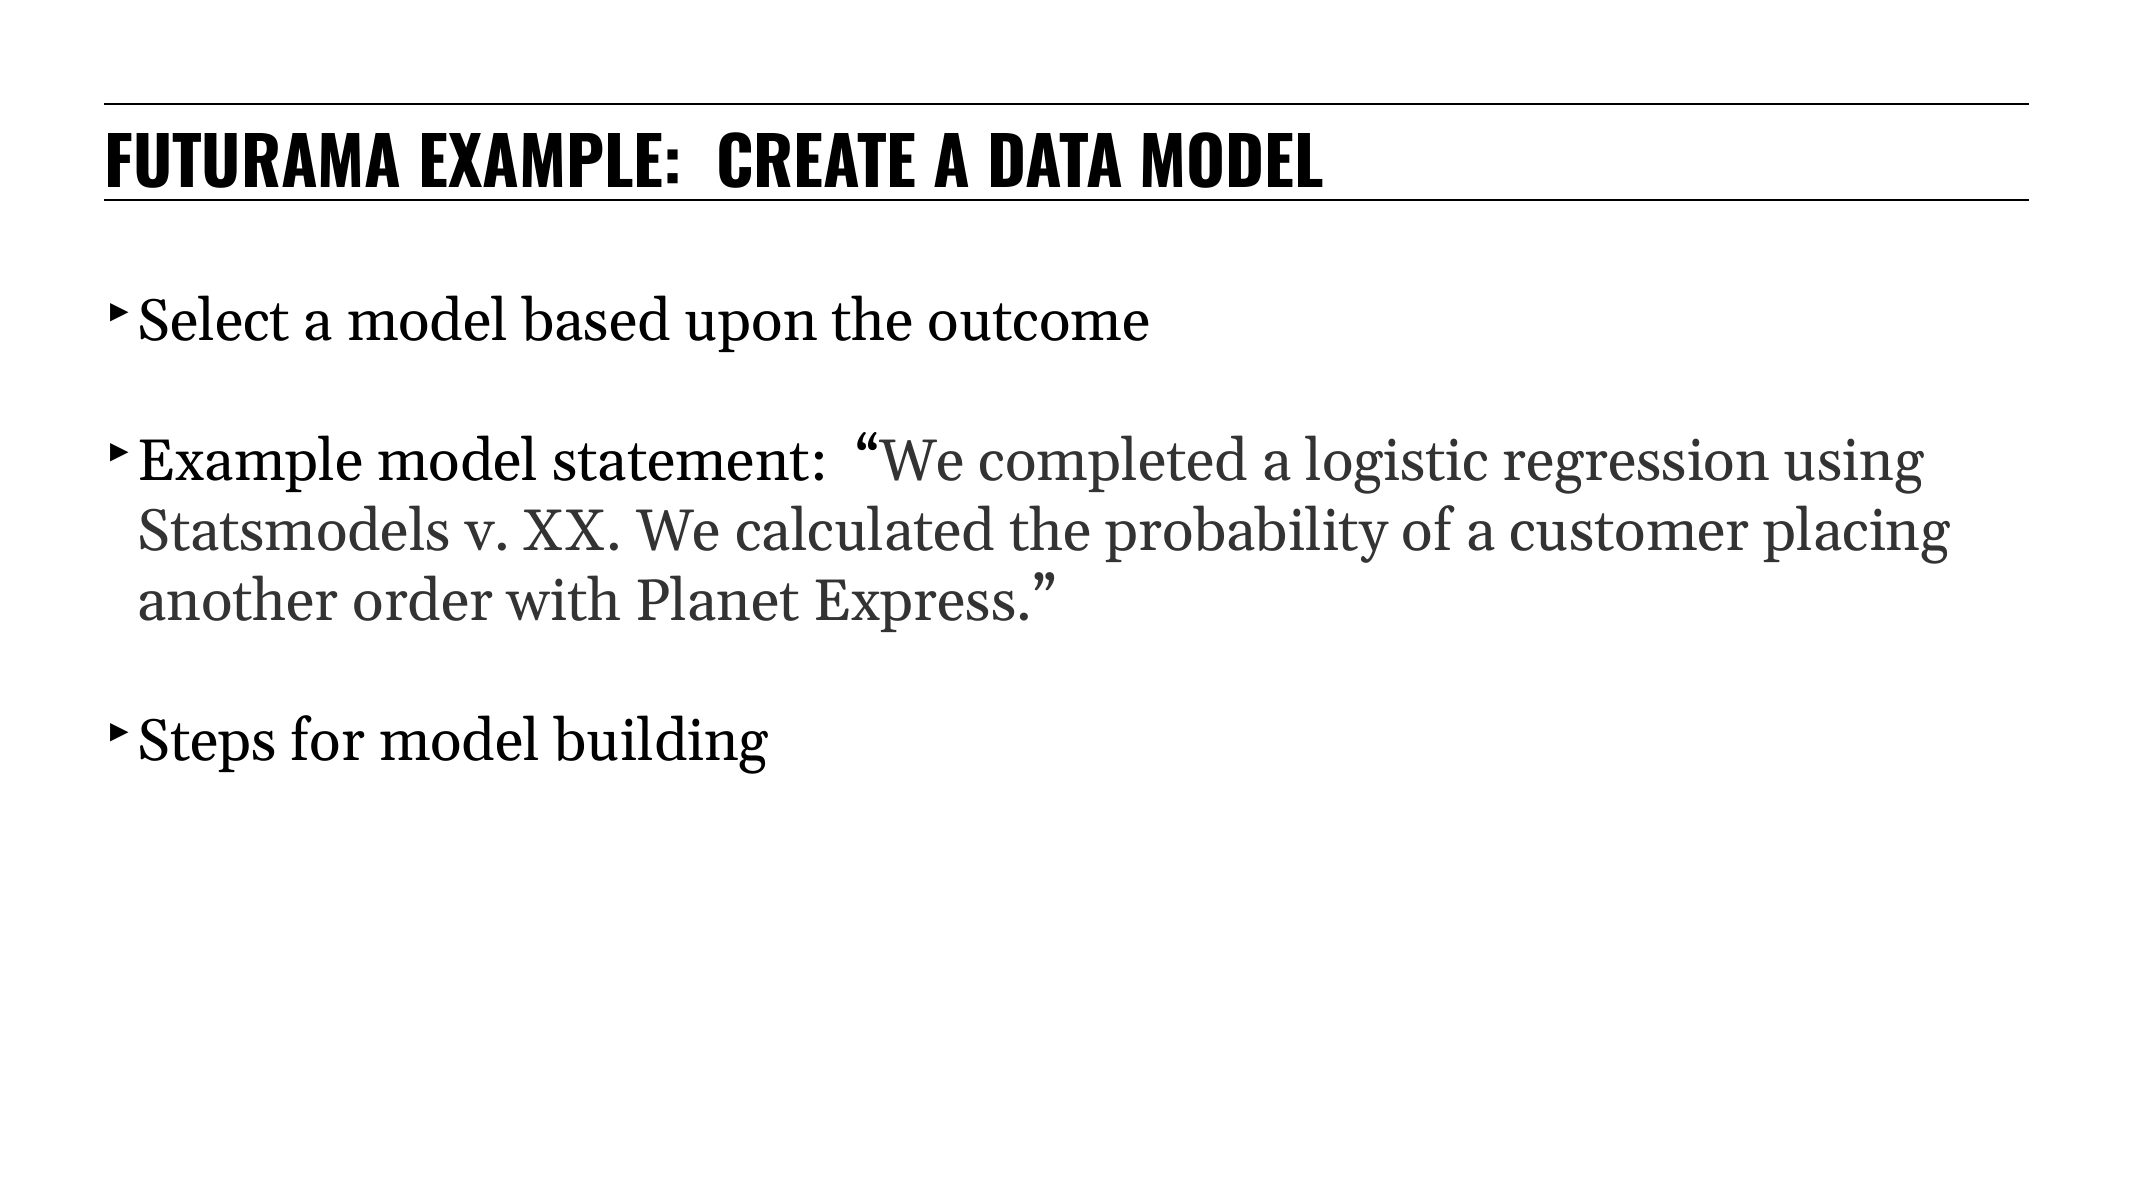

FUTURAMA EXAMPLE:  CREATE A DATA MODEL

Select a model based upon the outcome

Example model statement:  “We completed a logistic regression using Statsmodels v. XX. We calculated the probability of a customer placing another order with Planet Express.”

Steps for model building